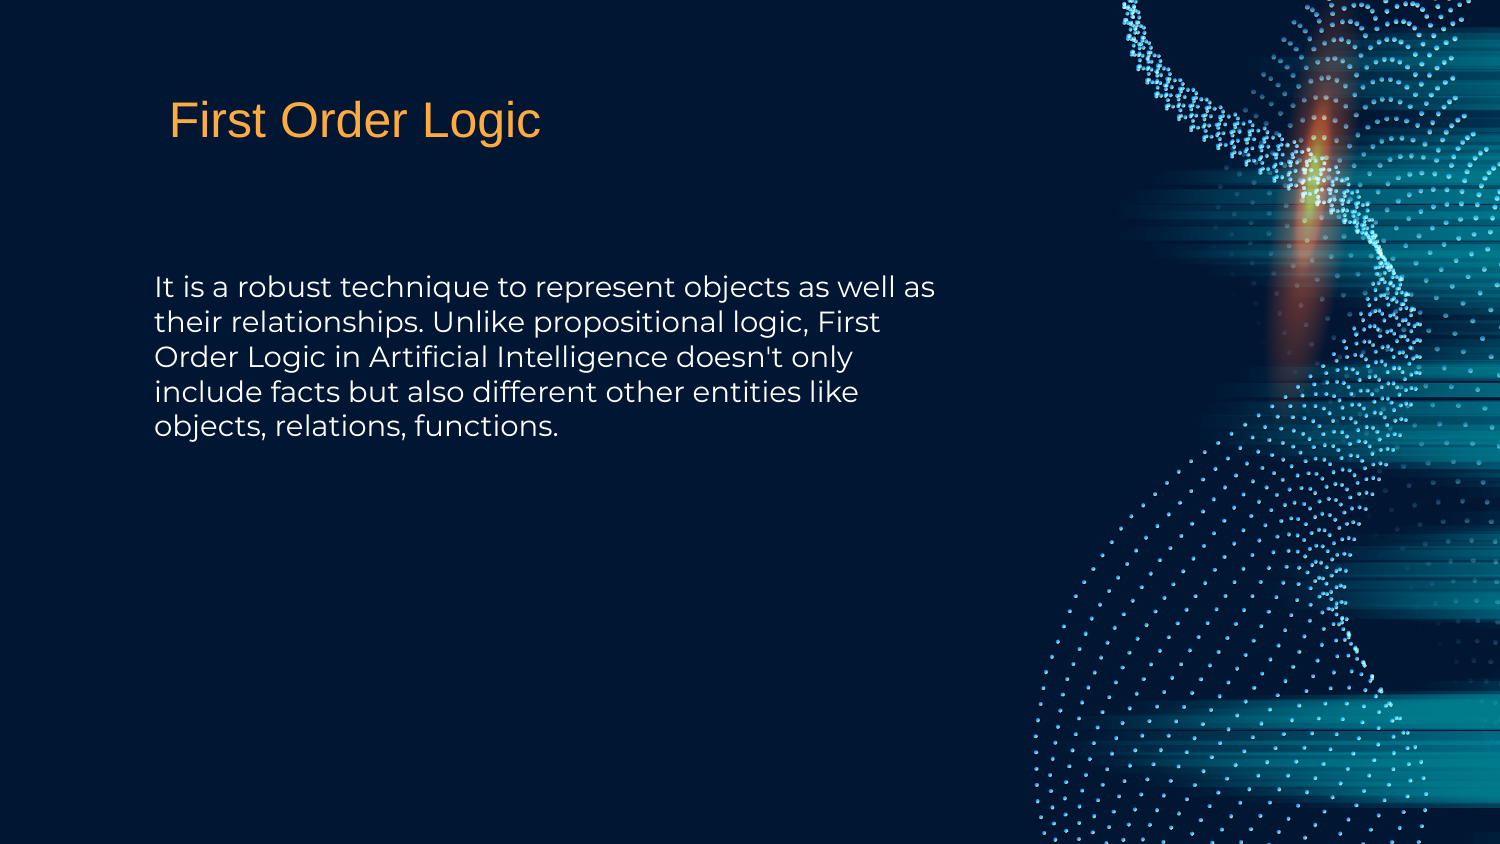

# First Order Logic
It is a robust technique to represent objects as well as their relationships. Unlike propositional logic, First Order Logic in Artificial Intelligence doesn't only include facts but also different other entities like objects, relations, functions.